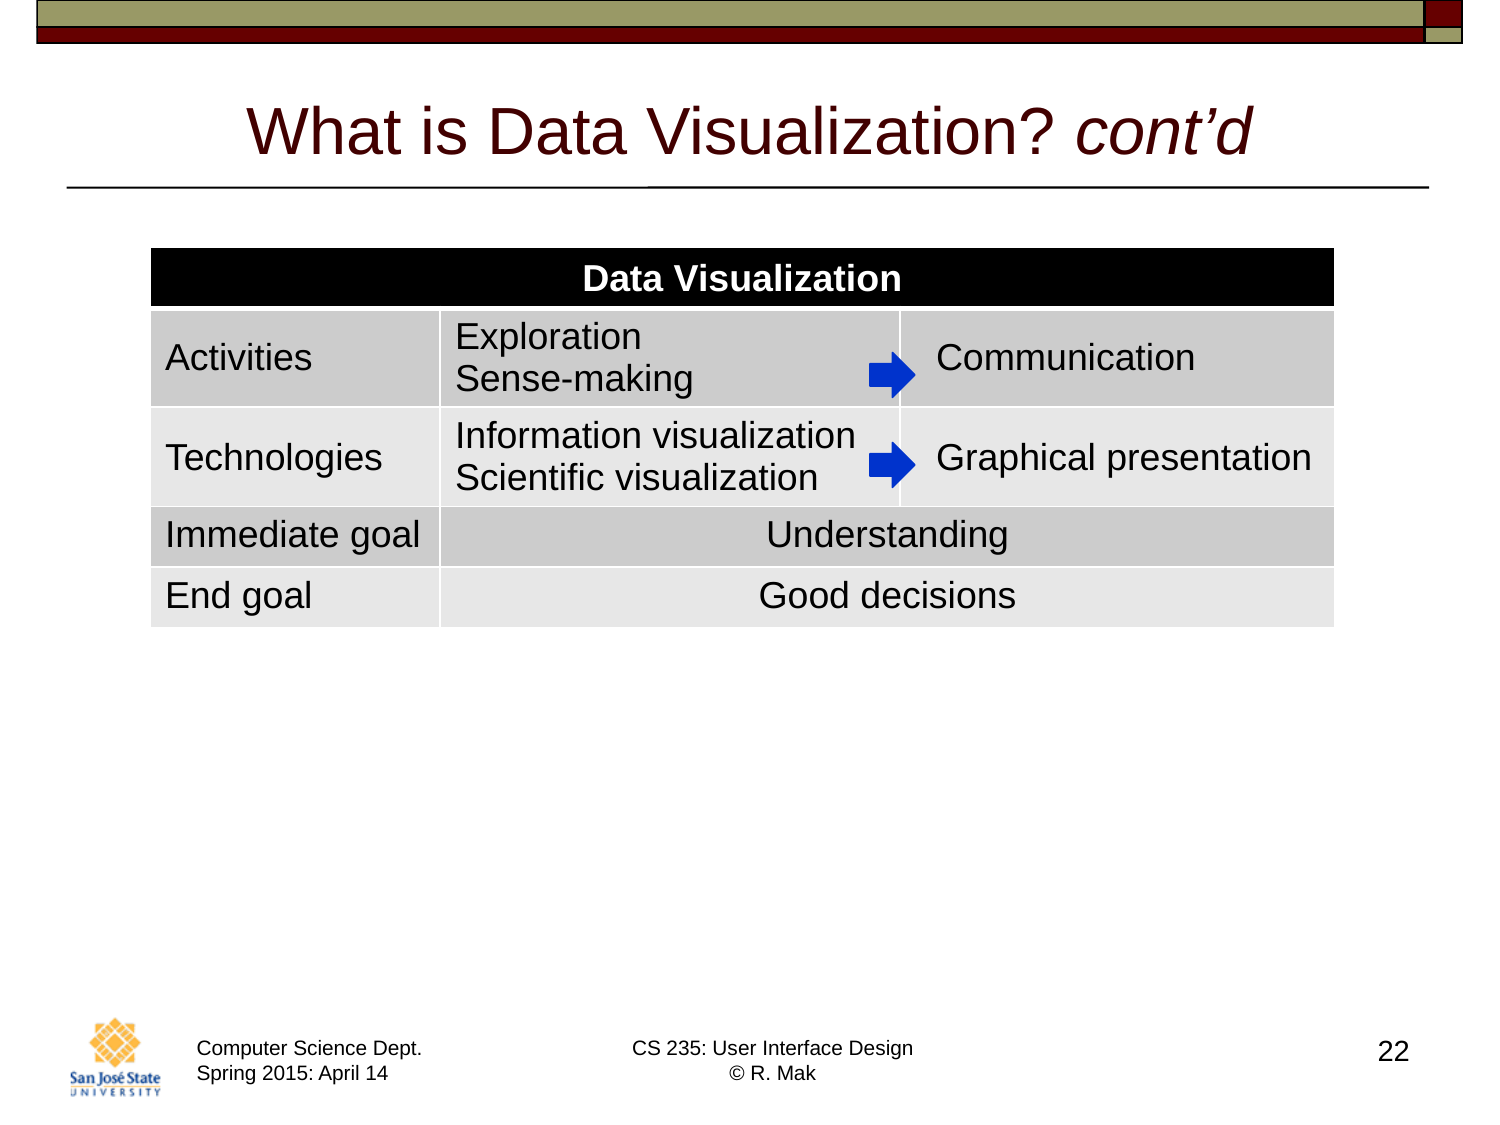

# What is Data Visualization? cont’d
| Data Visualization |  |  |
| --- | --- | --- |
| Activities | Exploration Sense-making | Communication |
| Technologies | Information visualization Scientific visualization | Graphical presentation |
| Immediate goal | Understanding |  |
| End goal | Good decisions |  |

22